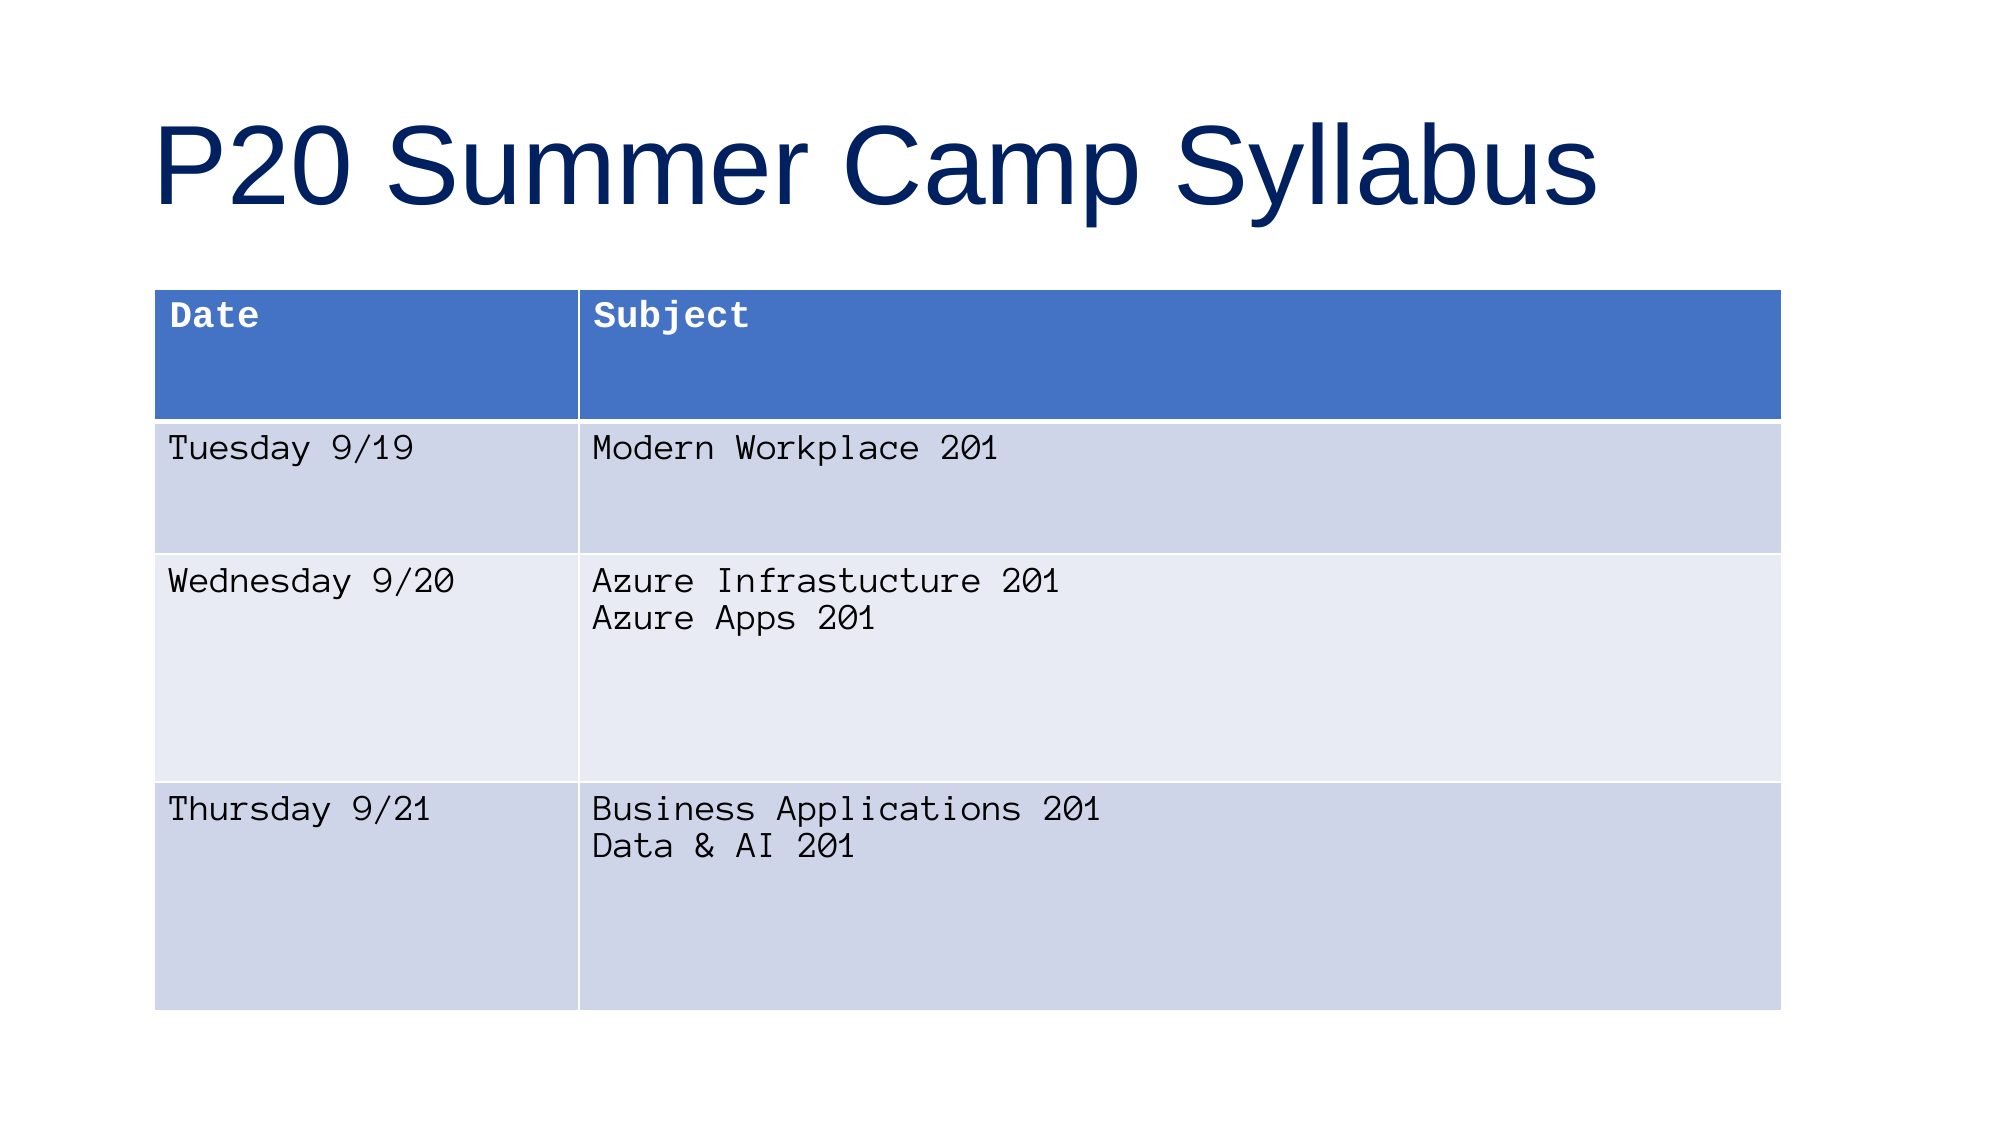

# P20 Summer Camp Syllabus
| Date | Subject |
| --- | --- |
| Tuesday 9/19 | Modern Workplace 201 |
| Wednesday 9/20 | Azure Infrastucture 201 Azure Apps 201 |
| Thursday 9/21 | Business Applications 201 Data & AI 201 |